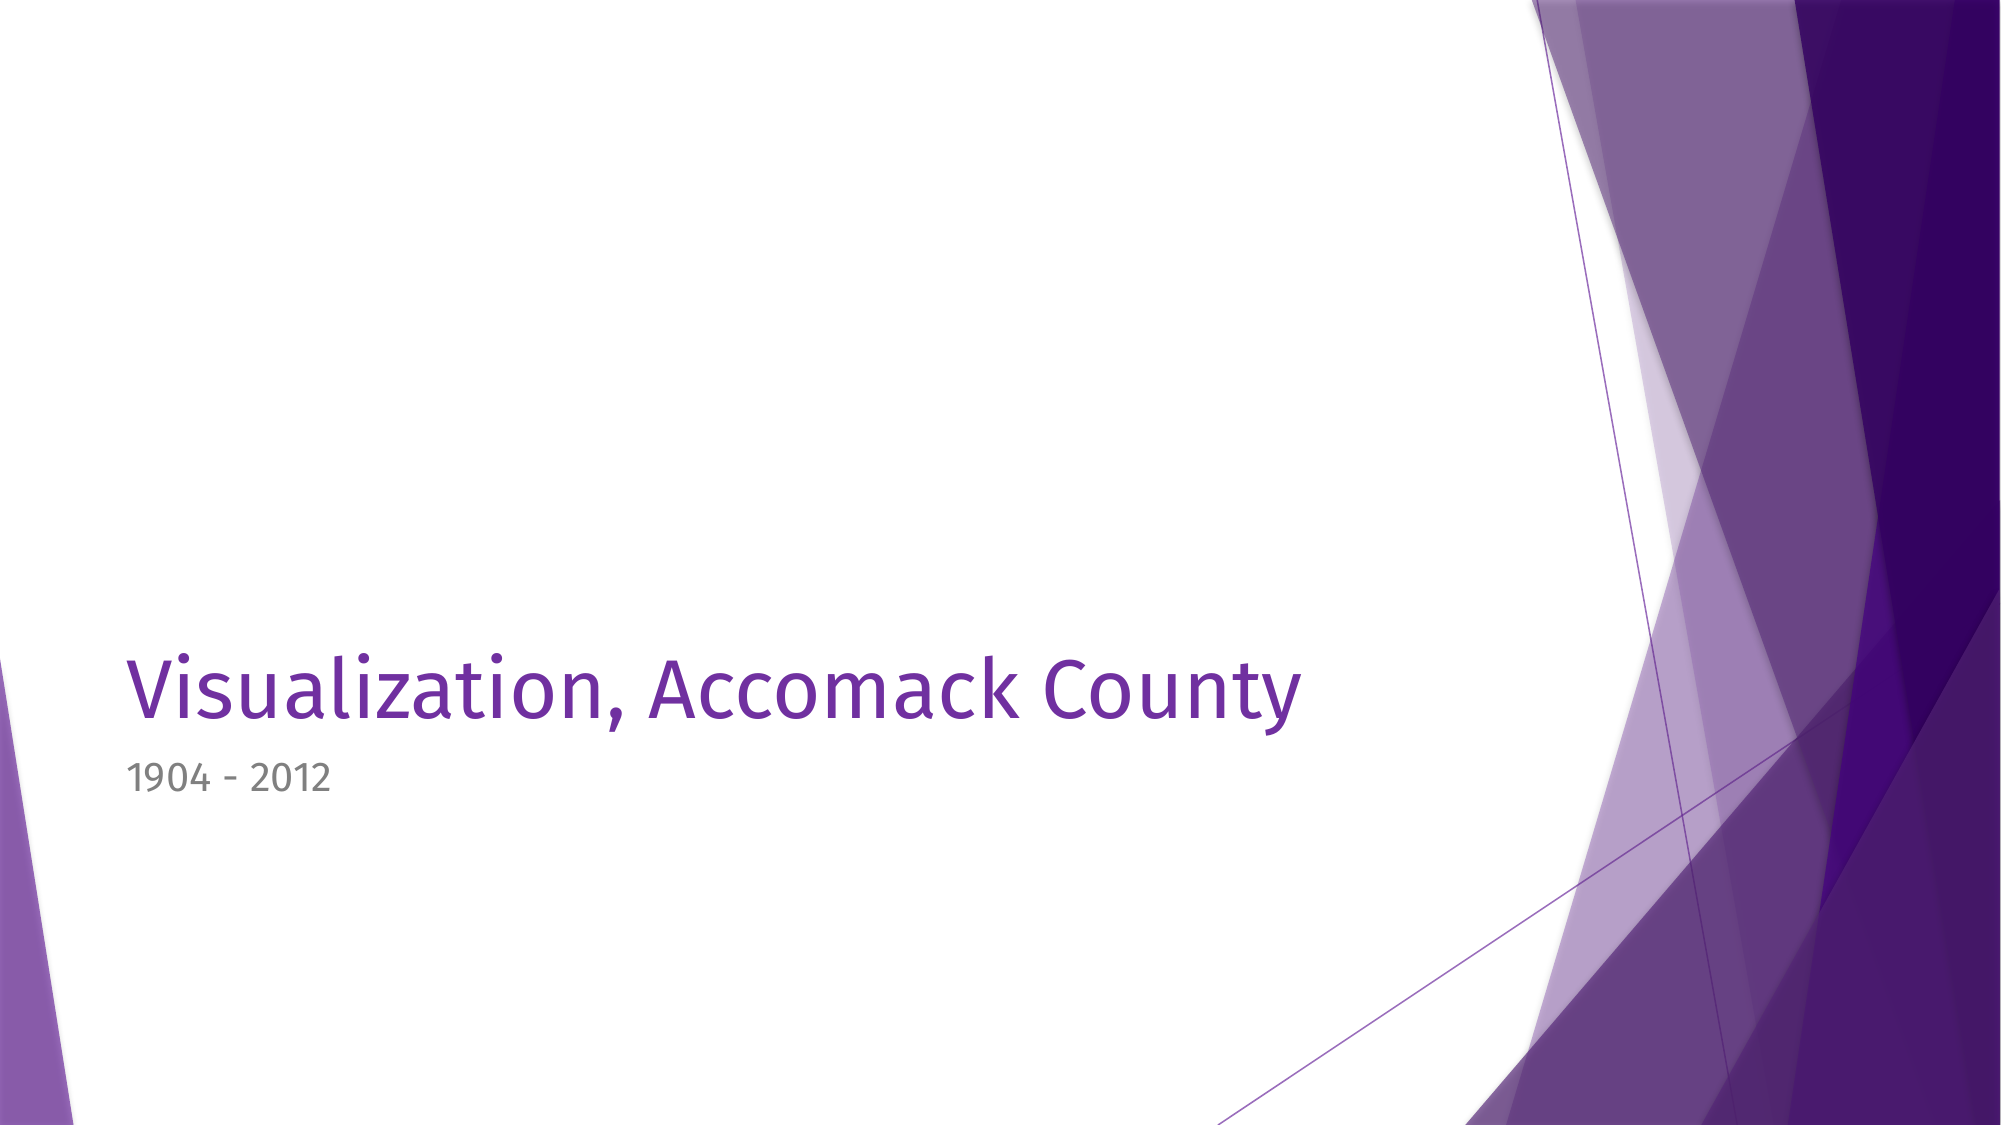

# Visualization, Accomack County
1904 - 2012